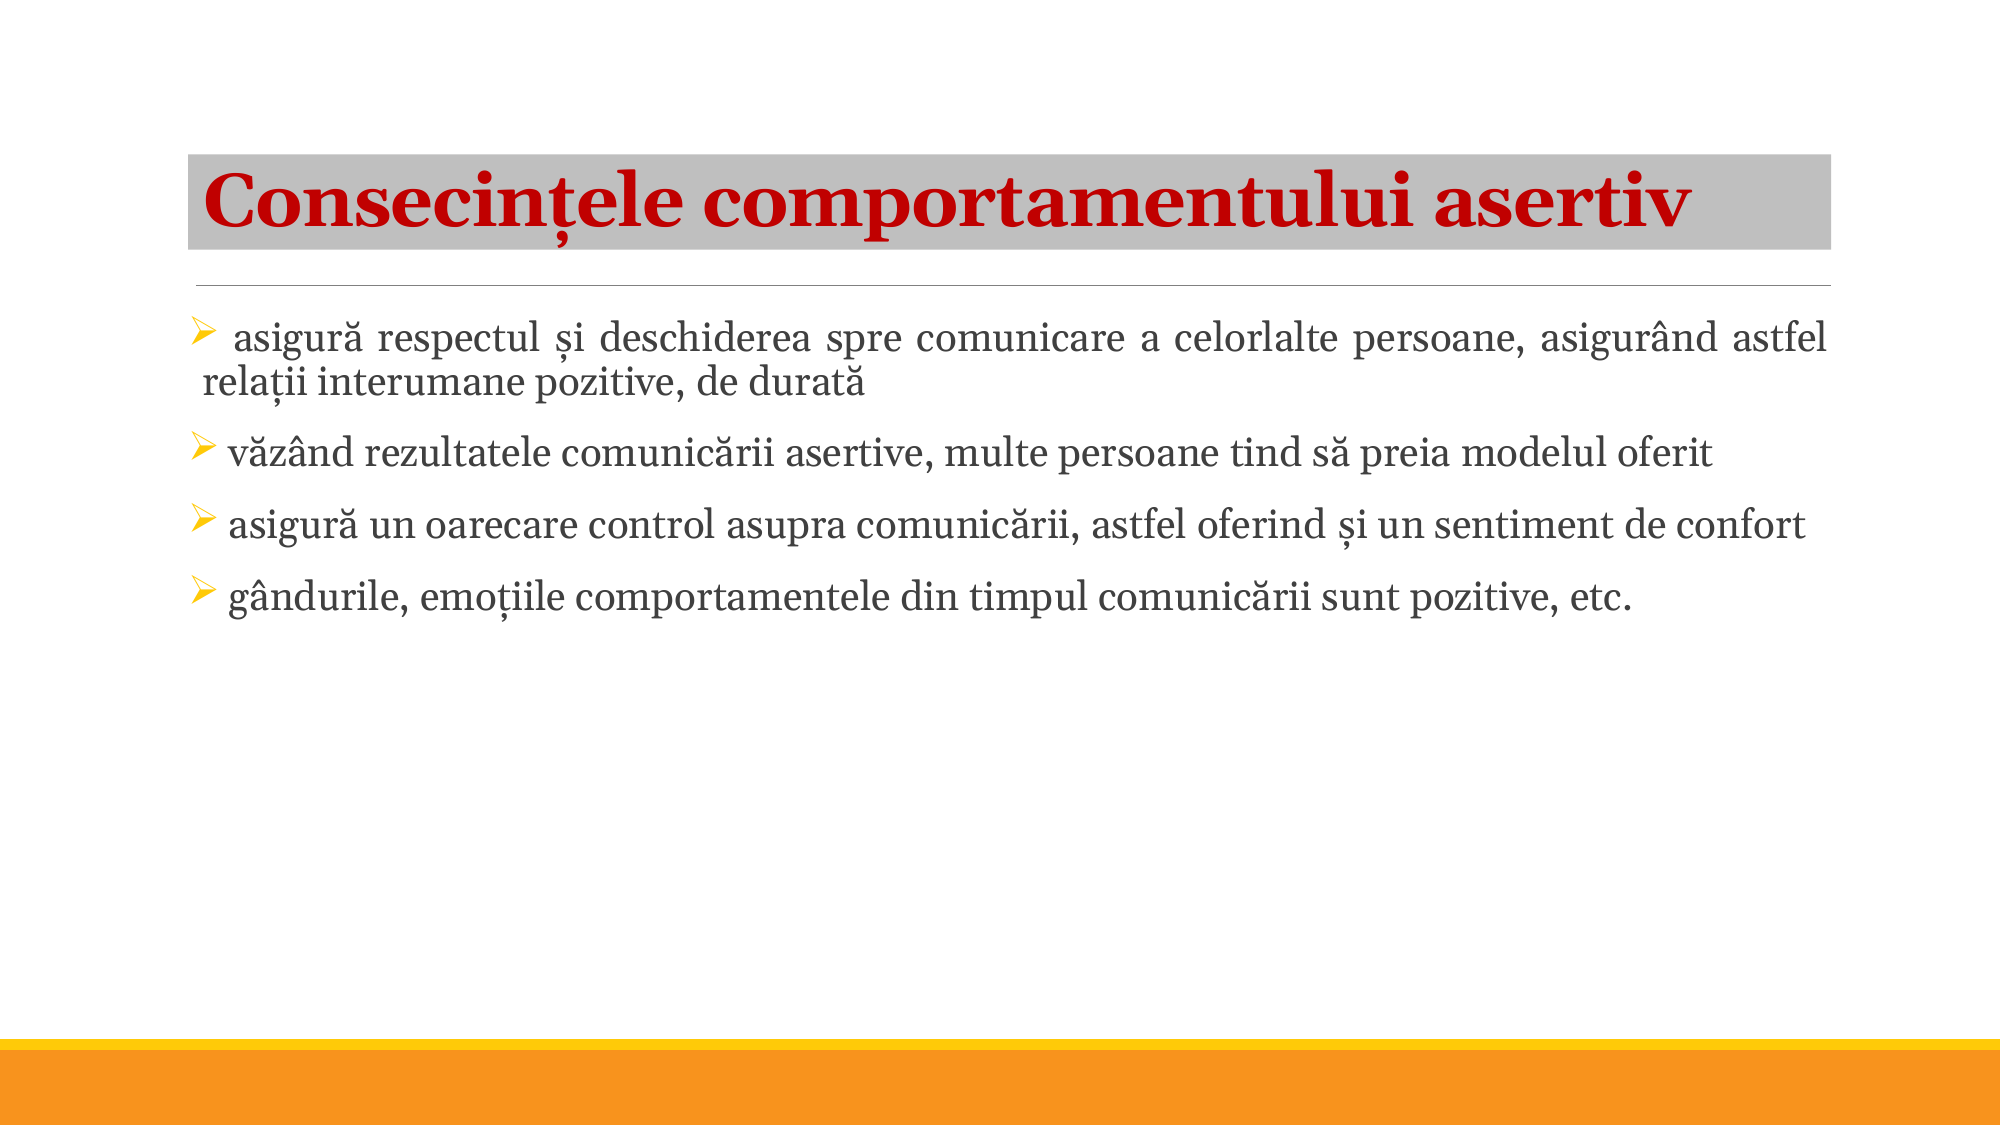

# Consecinţele comportamentului asertiv
 asigură respectul şi deschiderea spre comunicare a celorlalte persoane, asigurând astfel relaţii interumane pozitive, de durată
 văzând rezultatele comunicării asertive, multe persoane tind să preia modelul oferit
 asigură un oarecare control asupra comunicării, astfel oferind şi un sentiment de confort
 gândurile, emoţiile comportamentele din timpul comunicării sunt pozitive, etc.